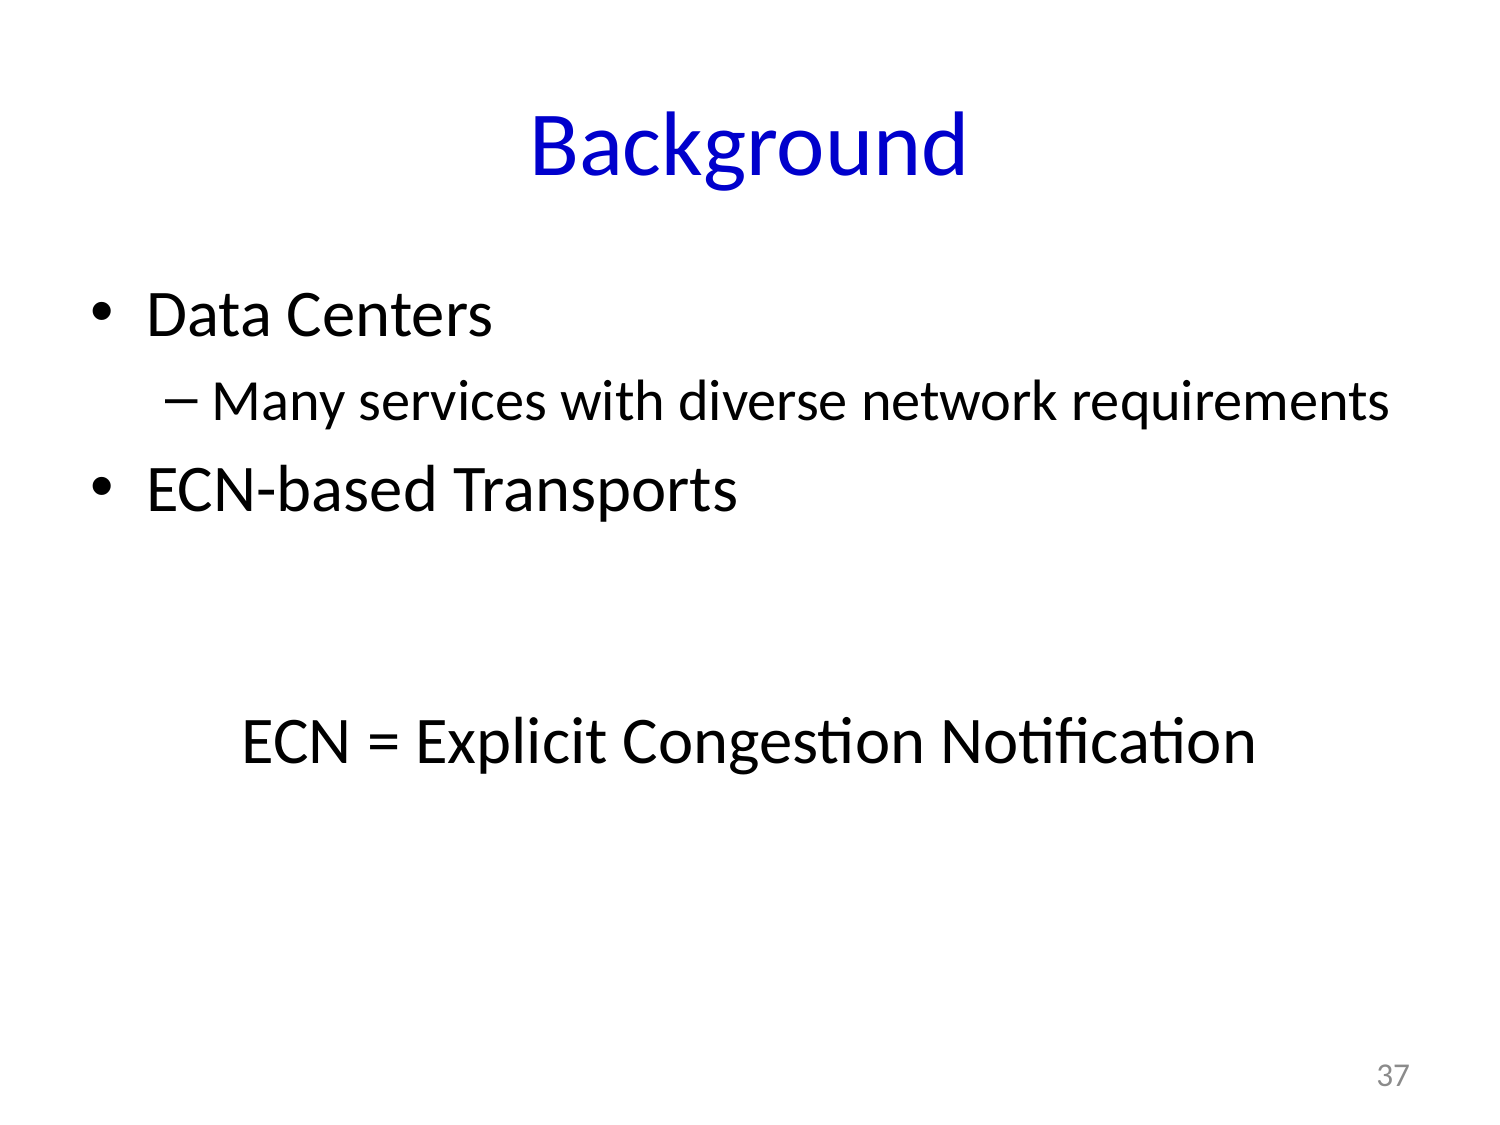

# Background

Data Centers
Many services with diverse network requirements
ECN-based Transports
ECN = Explicit Congestion Notification
37